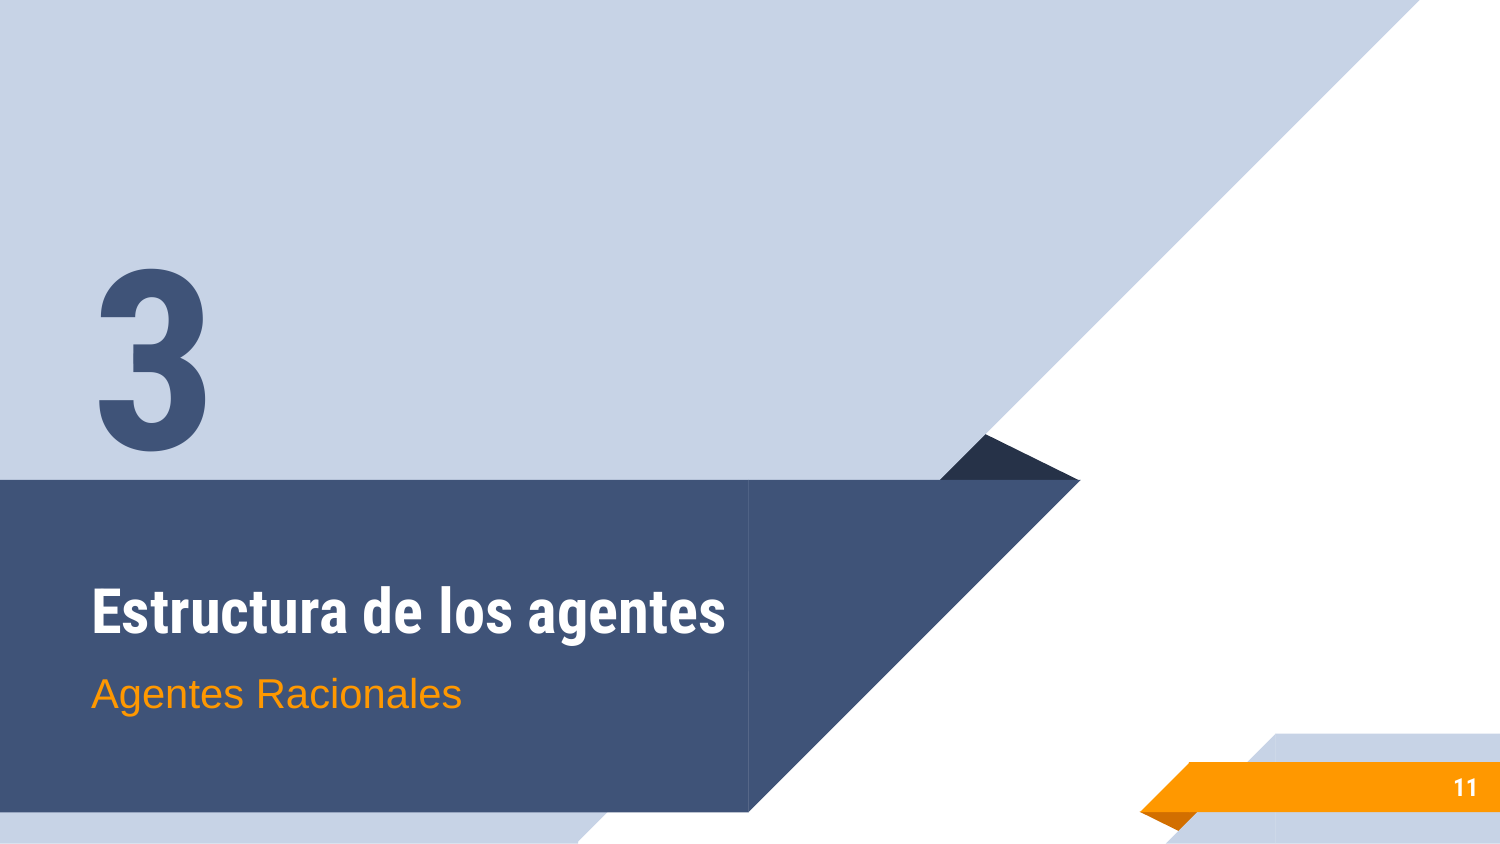

3
# Estructura de los agentes
Agentes Racionales
11